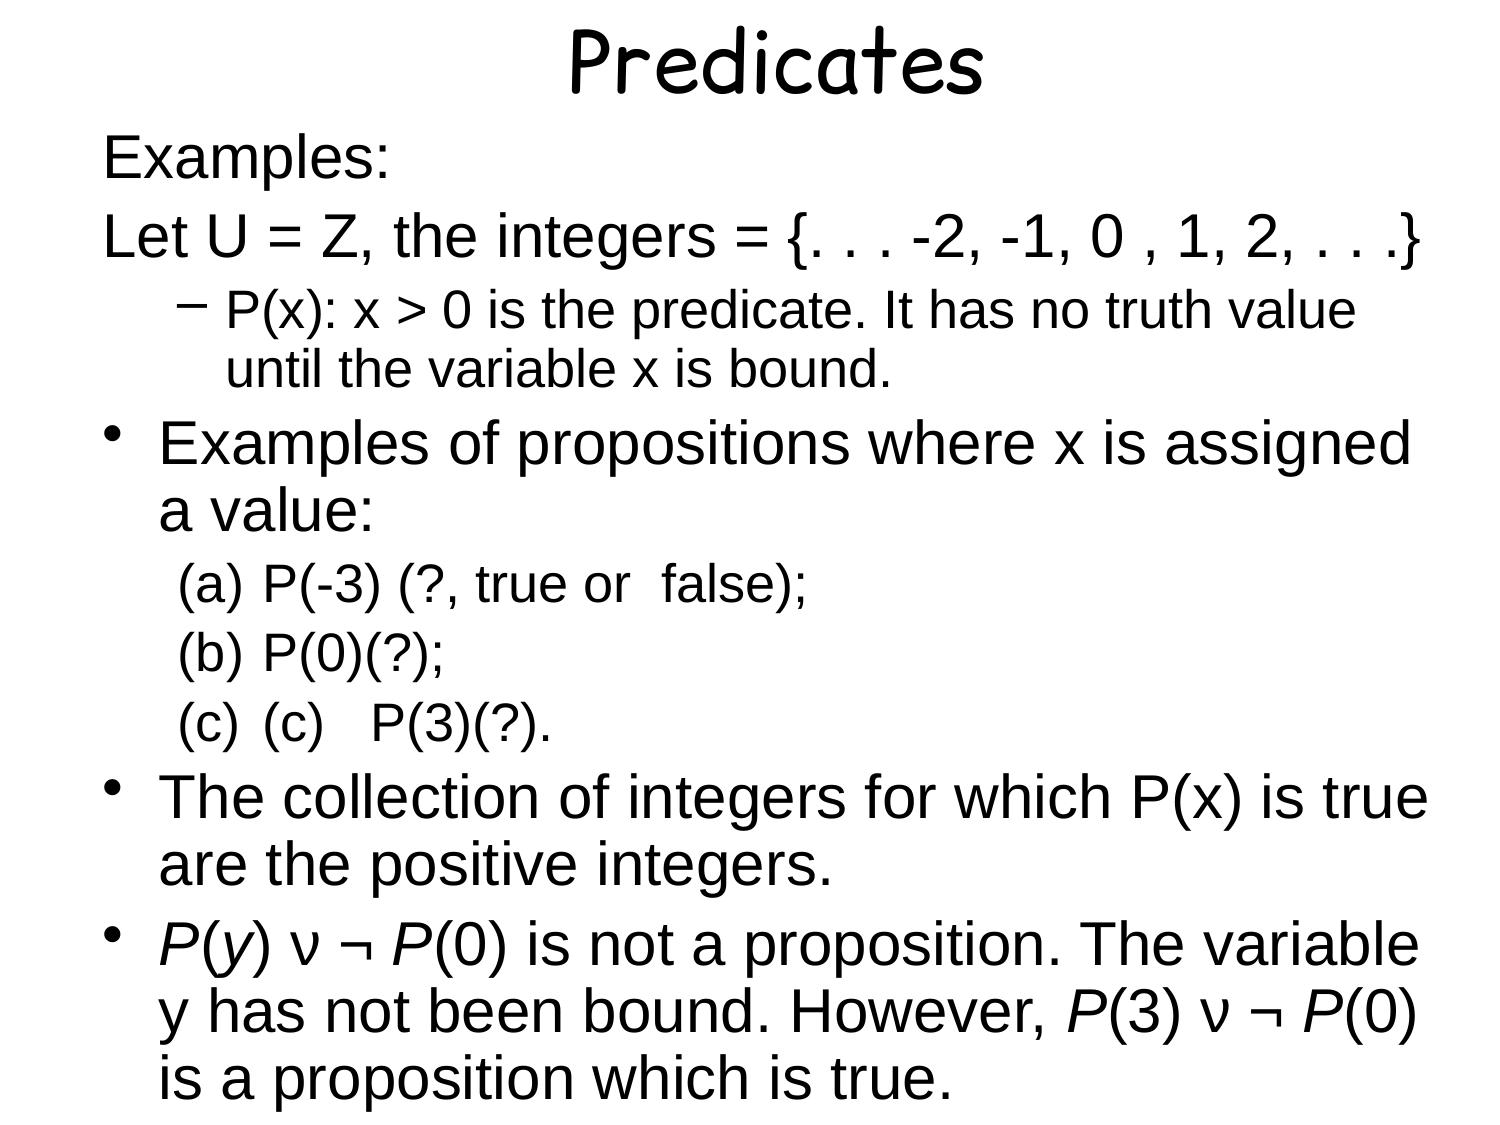

Predicates
Examples:
Let U = Z, the integers = {. . . -2, -1, 0 , 1, 2, . . .}
P(x): x > 0 is the predicate. It has no truth value until the variable x is bound.
Examples of propositions where x is assigned a value:
P(-3) (?, true or  false);
P(0)(?);
(c)   P(3)(?).
The collection of integers for which P(x) is true are the positive integers.
P(y) ν ¬ P(0) is not a proposition. The variable y has not been bound. However, P(3) ν ¬ P(0) is a proposition which is true.

P. 1